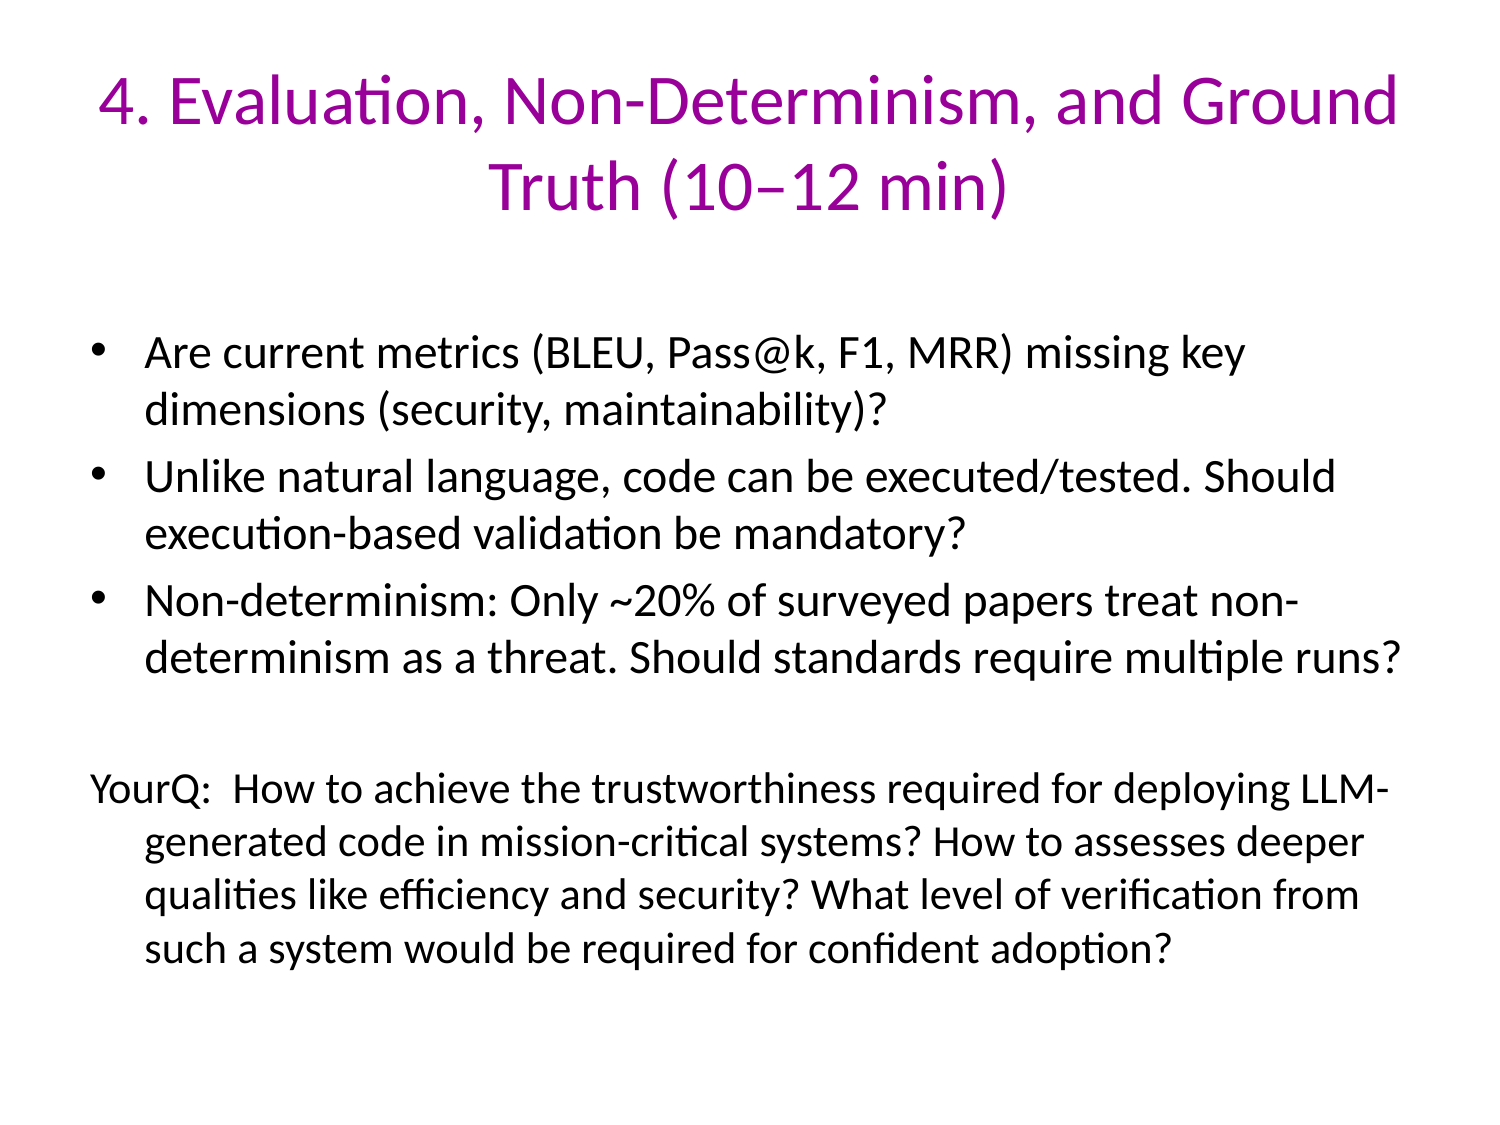

# 4. Evaluation, Non-Determinism, and Ground Truth (10–12 min)

Are current metrics (BLEU, Pass@k, F1, MRR) missing key dimensions (security, maintainability)?
Unlike natural language, code can be executed/tested. Should execution-based validation be mandatory?
Non-determinism: Only ~20% of surveyed papers treat non-determinism as a threat. Should standards require multiple runs?

YourQ:  How to achieve the trustworthiness required for deploying LLM-generated code in mission-critical systems? How to assesses deeper qualities like efficiency and security? What level of verification from such a system would be required for confident adoption?